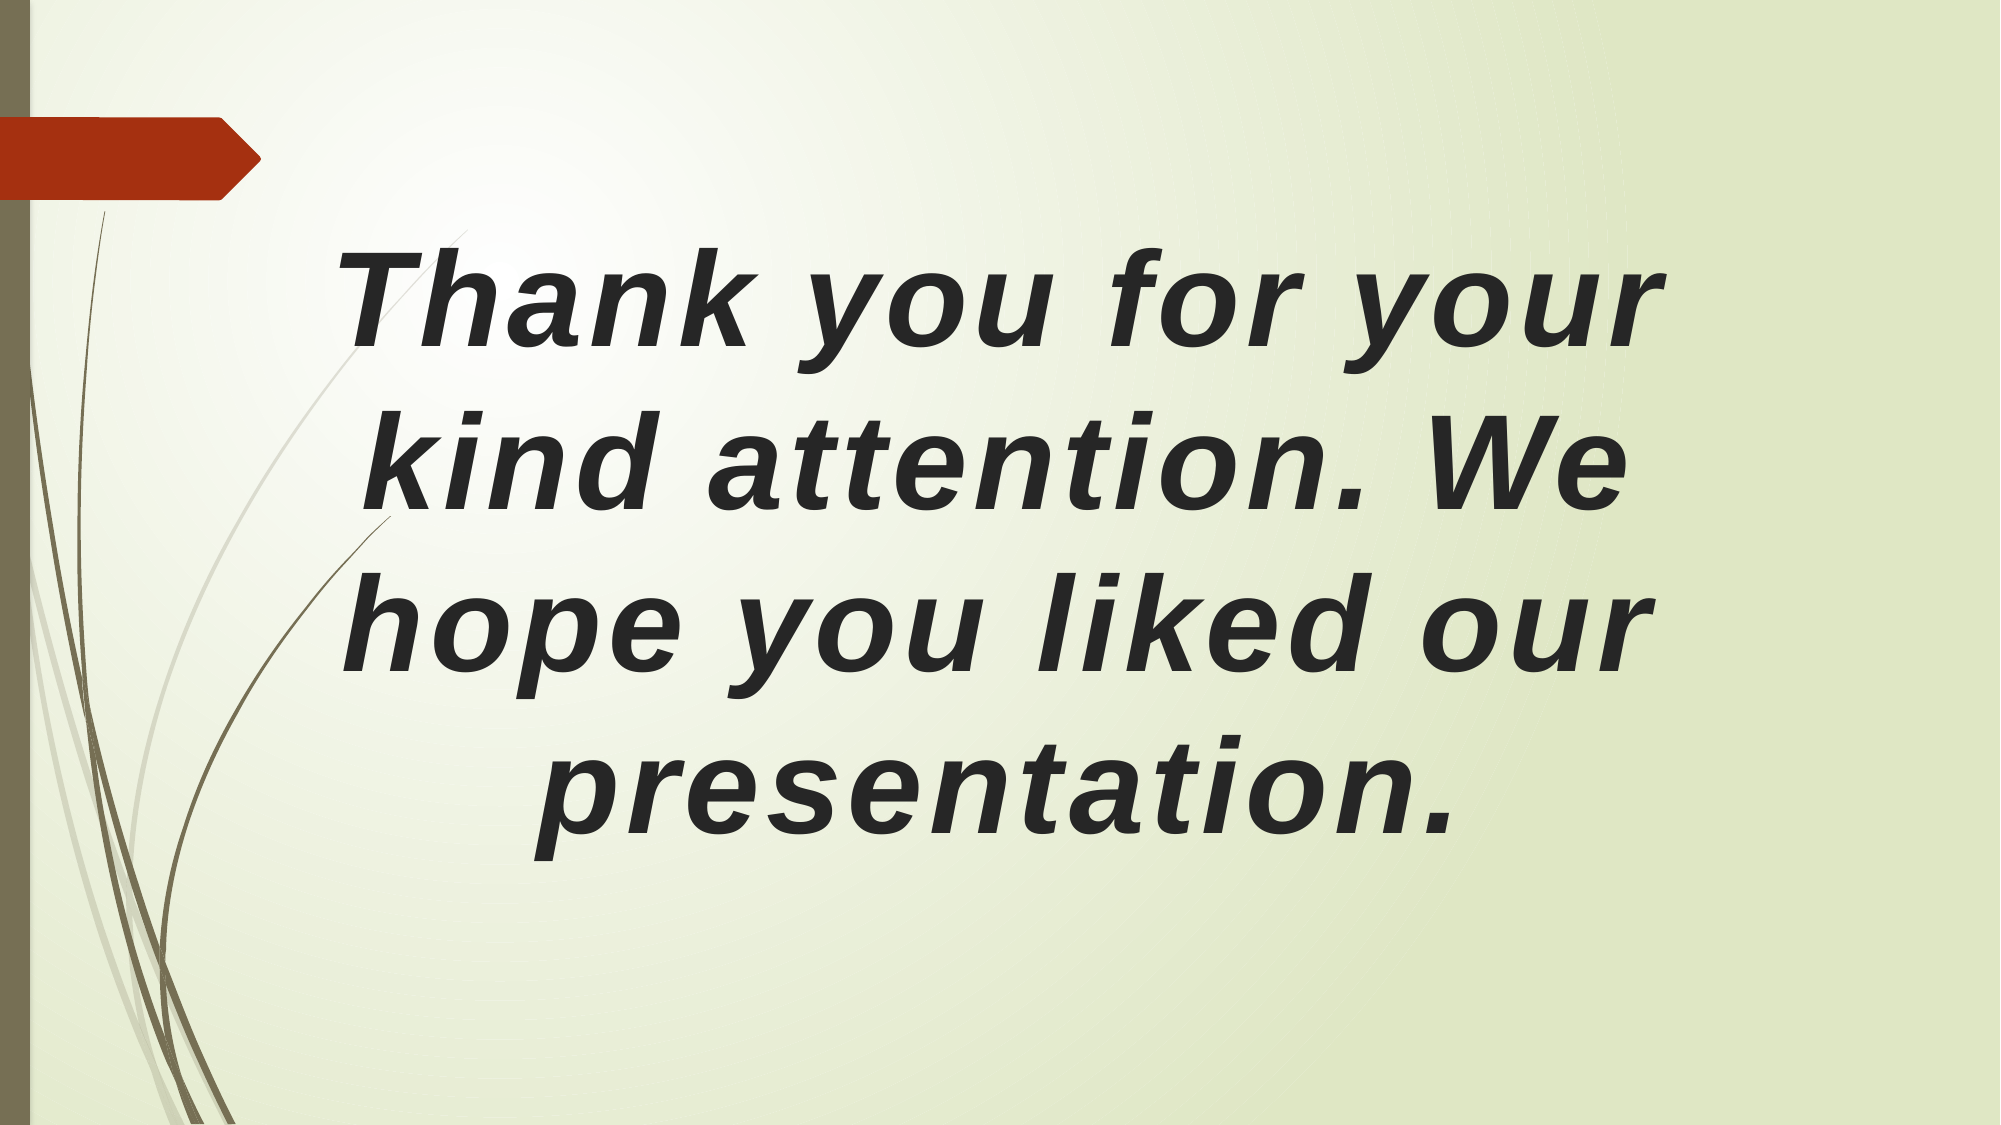

# Thank you for your kind attention. We hope you liked our presentation.